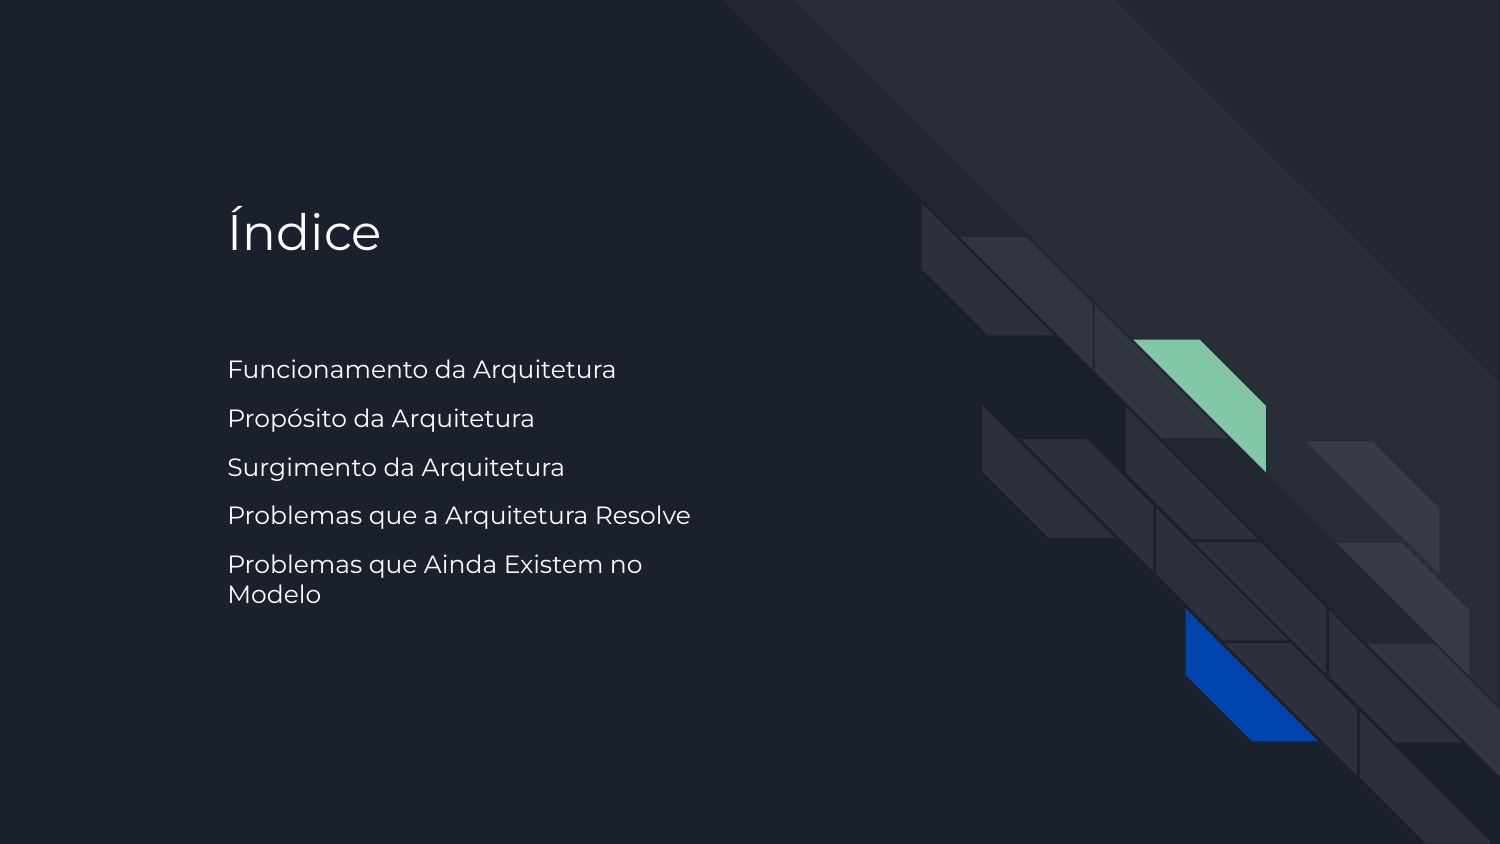

Índice

Funcionamento da Arquitetura
Propósito da Arquitetura
Surgimento da Arquitetura
Problemas que a Arquitetura Resolve
Problemas que Ainda Existem no Modelo